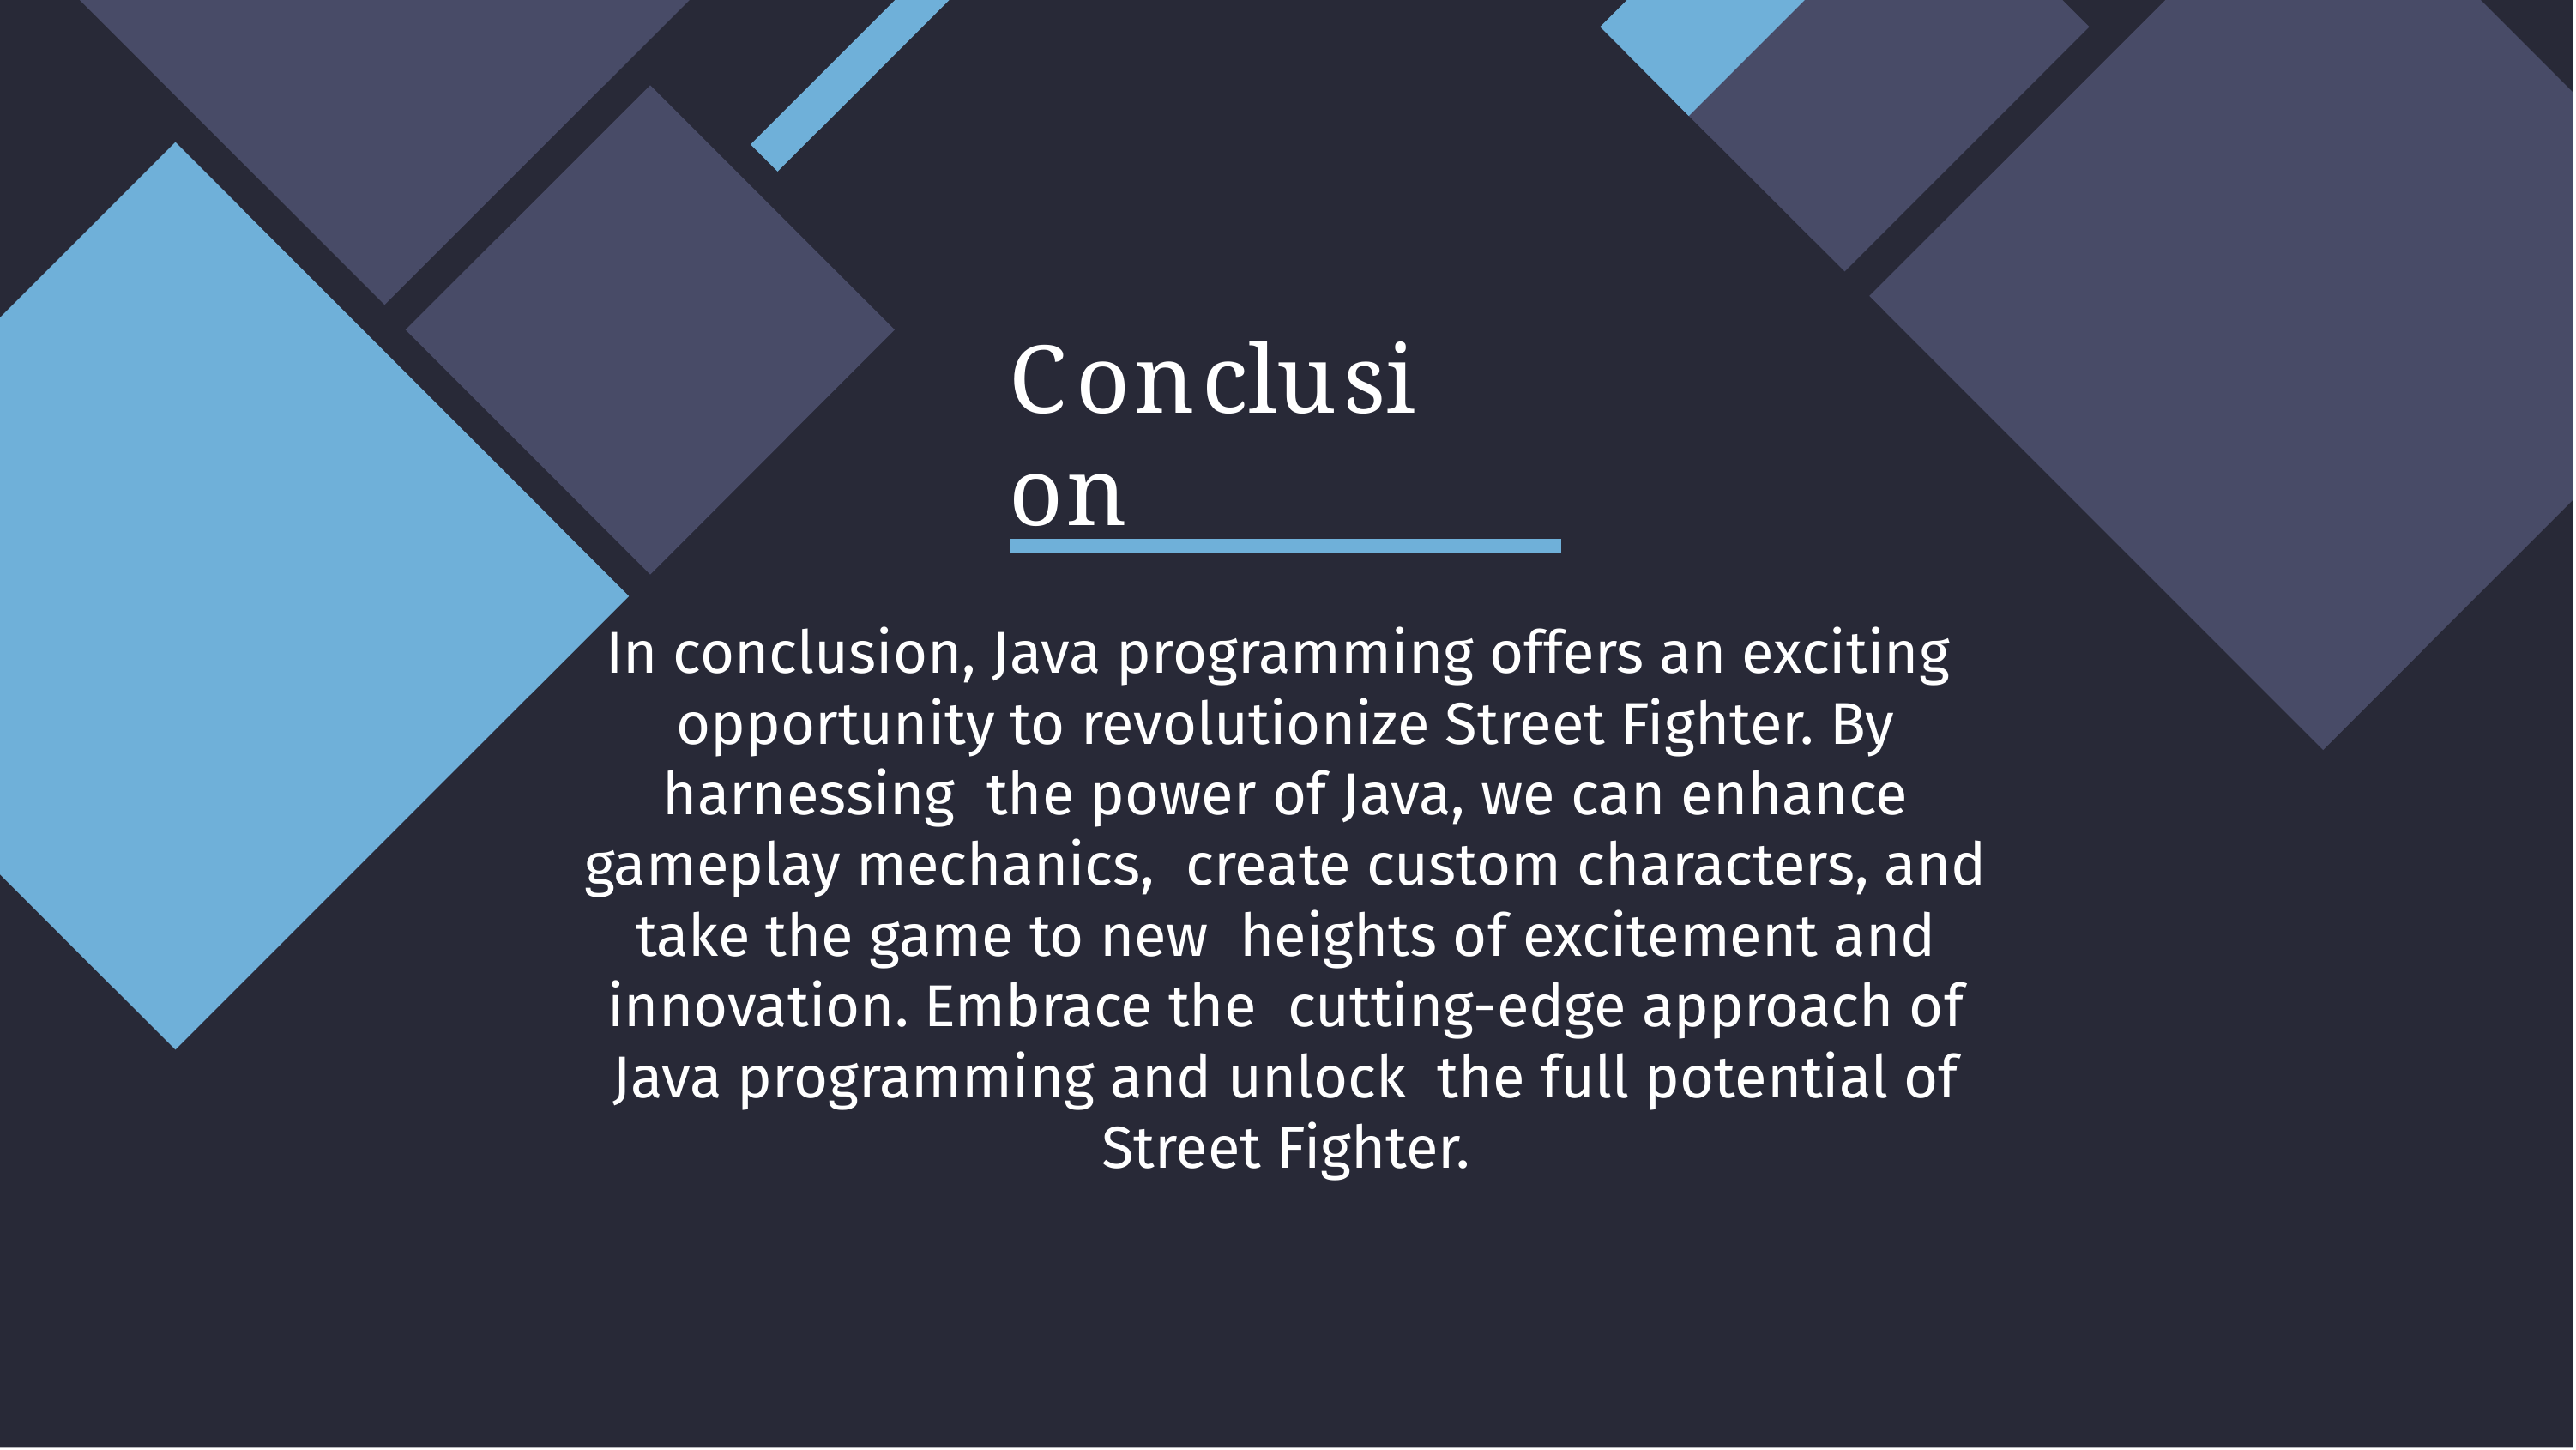

# Conclusion

In conclusion, Java programming offers an exciting  opportunity to revolutionize Street Fighter. By harnessing  the power of Java, we can enhance gameplay mechanics,  create custom characters, and take the game to new  heights of excitement and innovation. Embrace the  cutting-edge approach of Java programming and unlock  the full potential of Street Fighter.